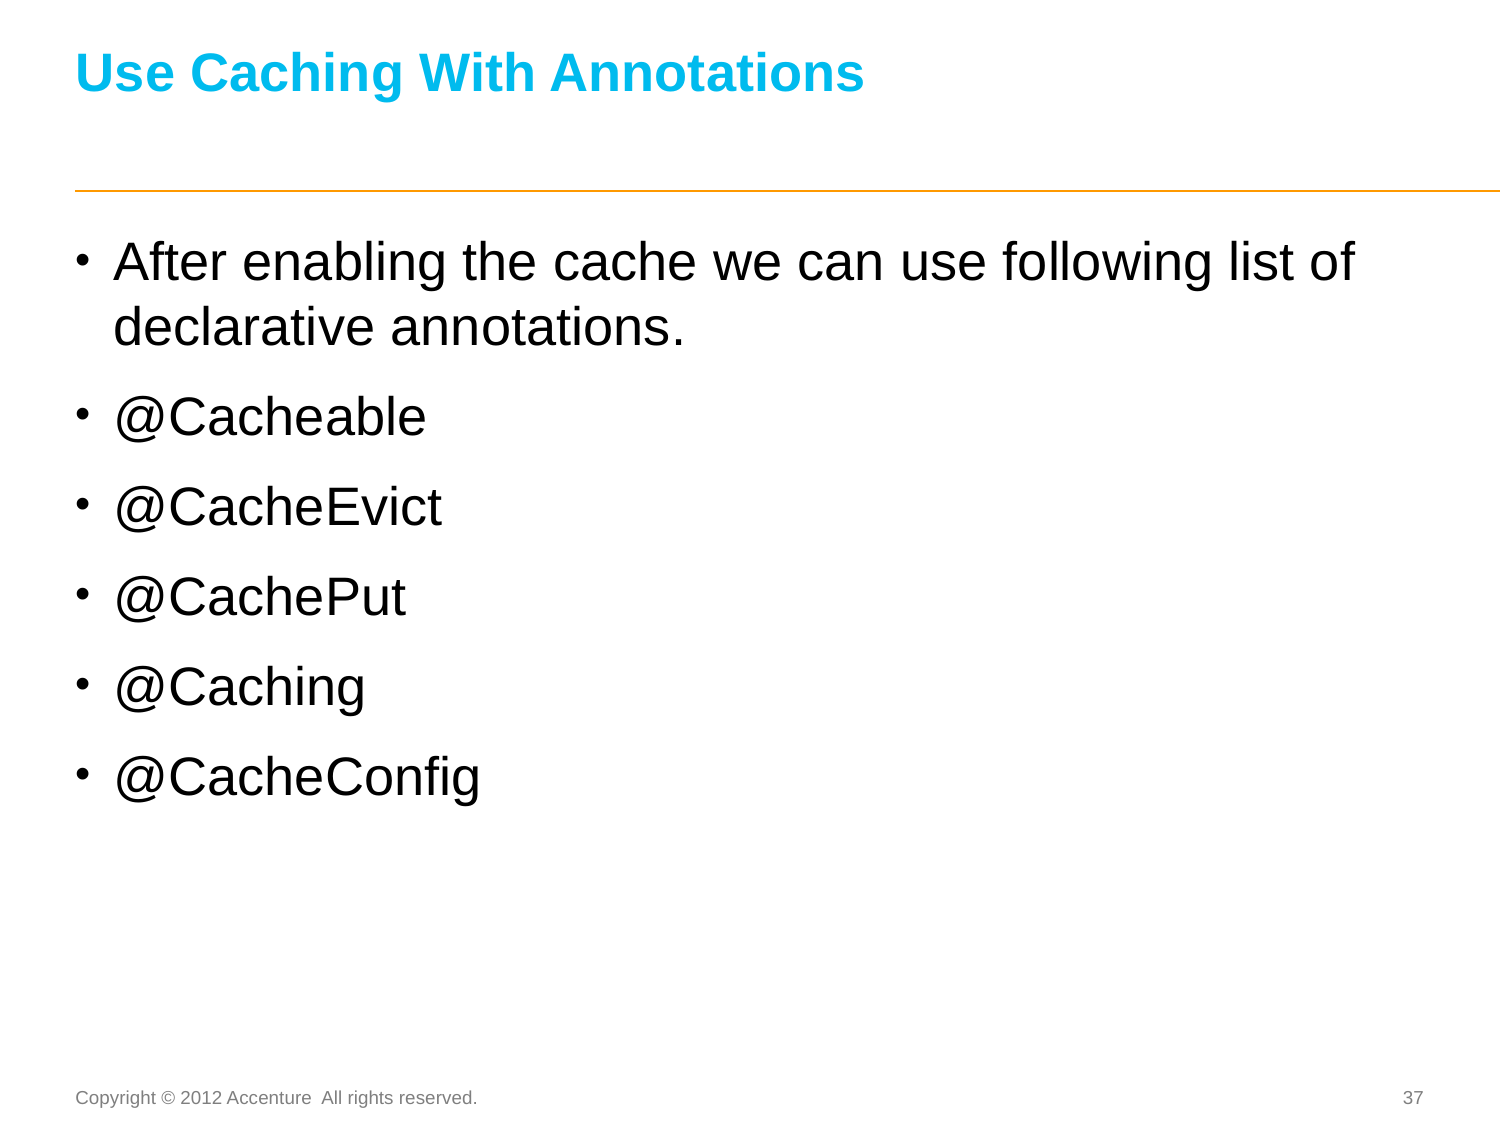

# Use Caching With Annotations
After enabling the cache we can use following list of declarative annotations.
@Cacheable
@CacheEvict
@CachePut
@Caching
@CacheConfig